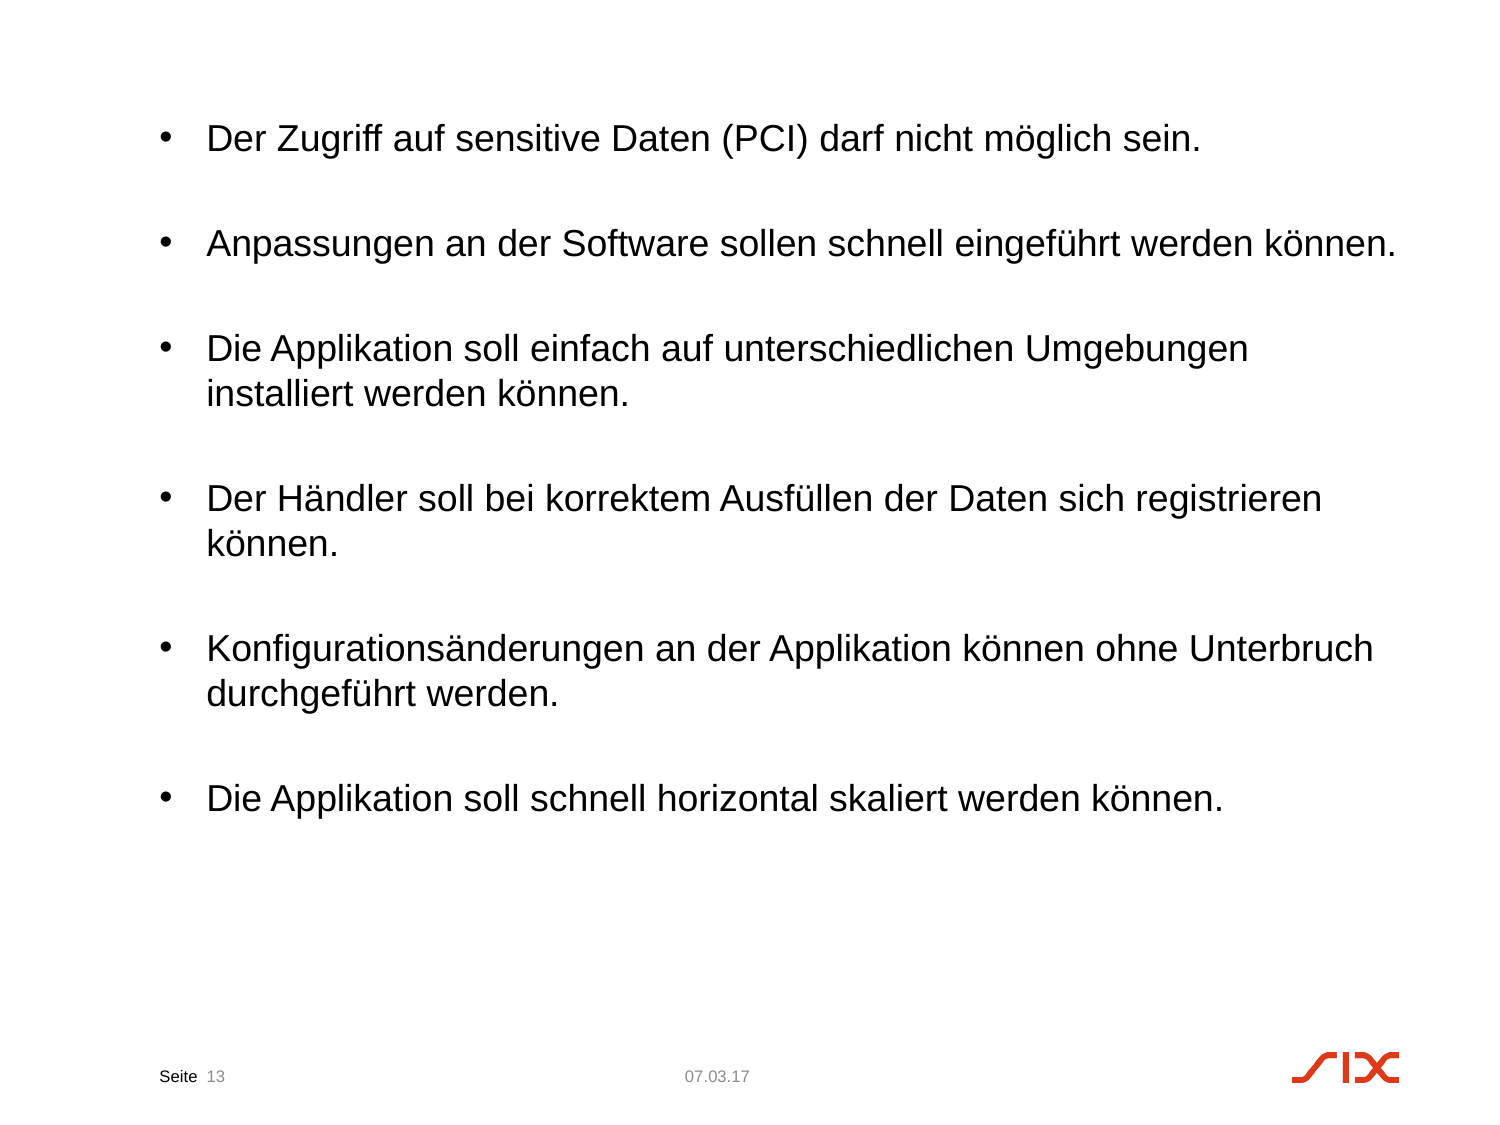

Der Zugriff auf sensitive Daten (PCI) darf nicht möglich sein.

Anpassungen an der Software sollen schnell eingeführt werden können.

Die Applikation soll einfach auf unterschiedlichen Umgebungen installiert werden können.

Der Händler soll bei korrektem Ausfüllen der Daten sich registrieren können.

Konfigurationsänderungen an der Applikation können ohne Unterbruch durchgeführt werden.

Die Applikation soll schnell horizontal skaliert werden können.
13
07.03.17